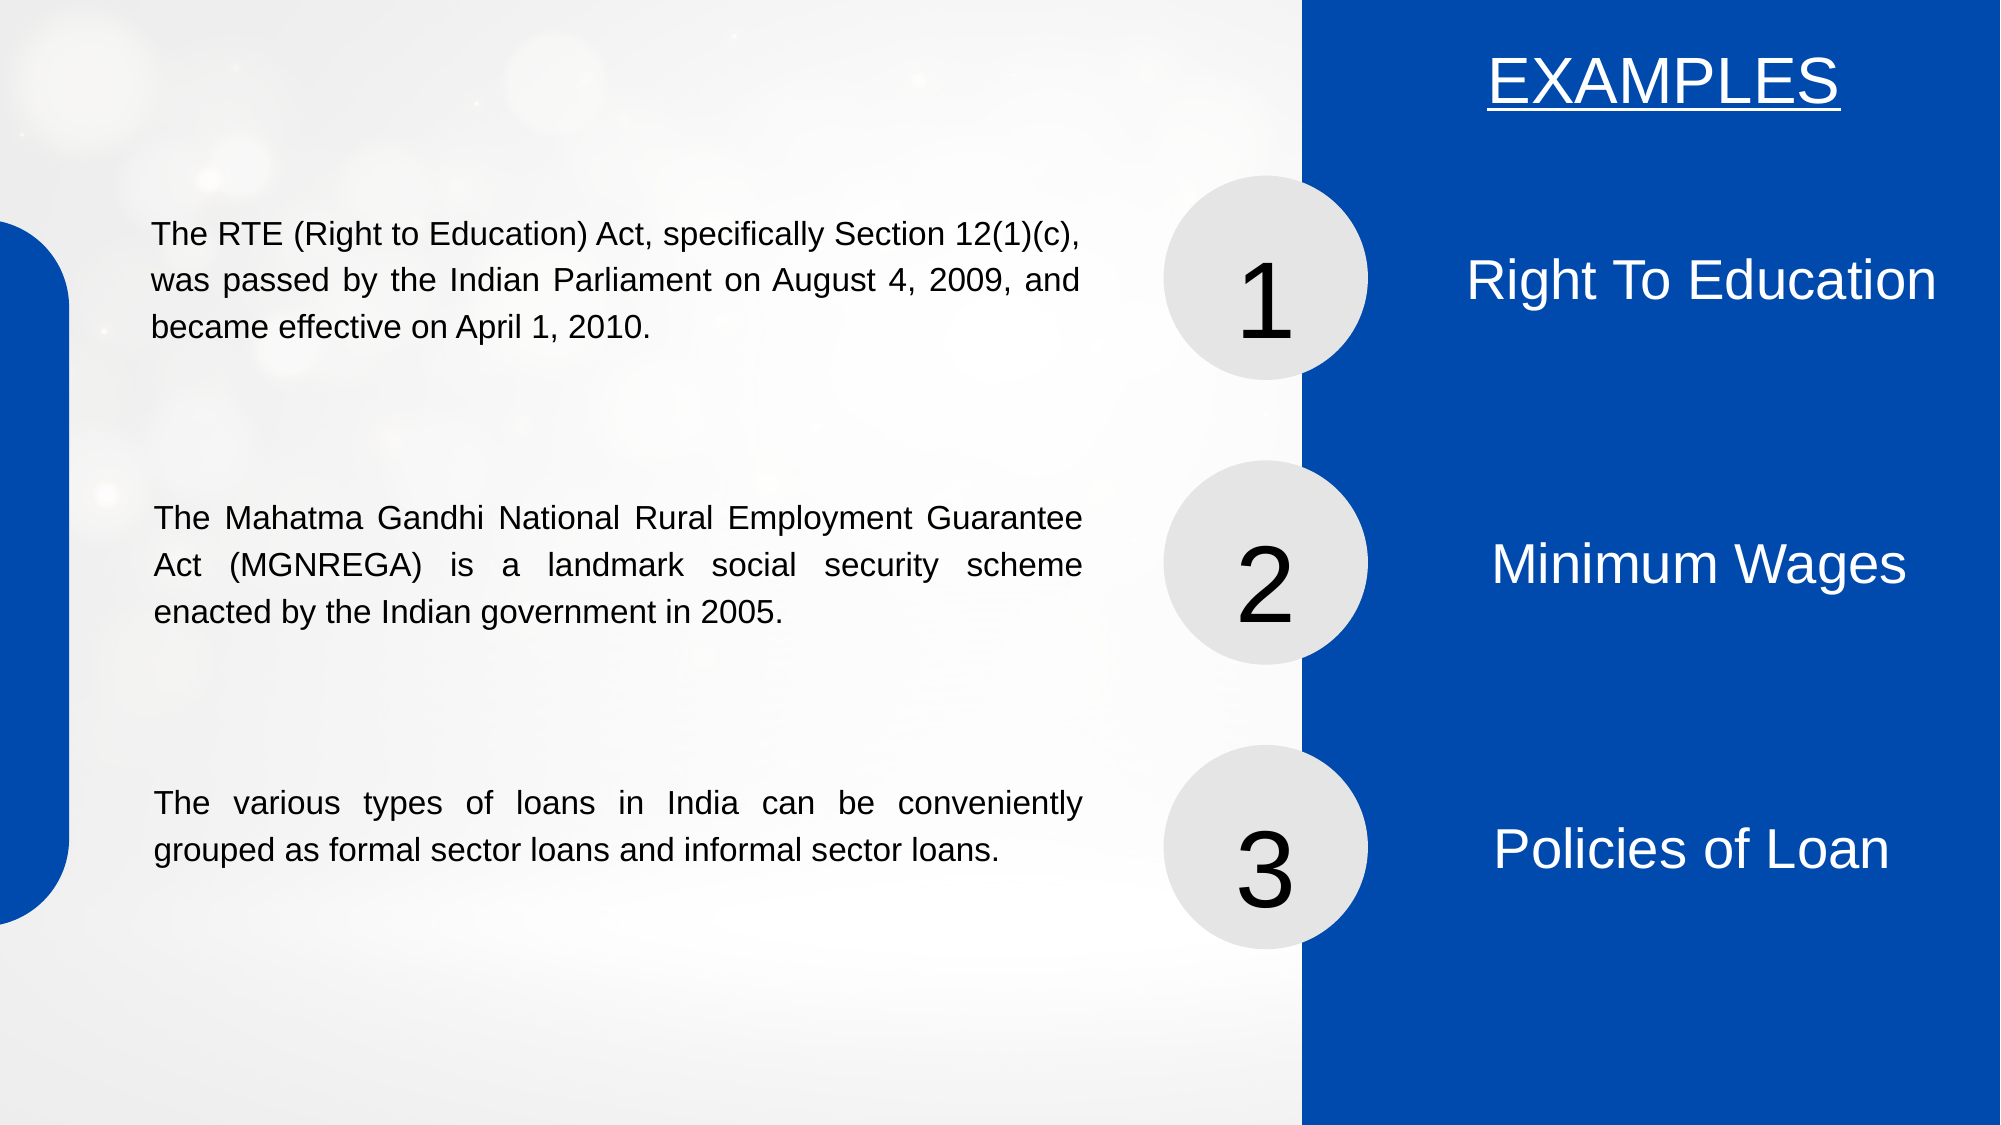

EXAMPLES

The RTE (Right to Education) Act, specifically Section 12(1)(c), was passed by the Indian Parliament on August 4, 2009, and became effective on April 1, 2010.
1

Right To Education

The Mahatma Gandhi National Rural Employment Guarantee Act (MGNREGA) is a landmark social security scheme enacted by the Indian government in 2005.
2
Minimum Wages

The various types of loans in India can be conveniently grouped as formal sector loans and informal sector loans.
3
Policies of Loan